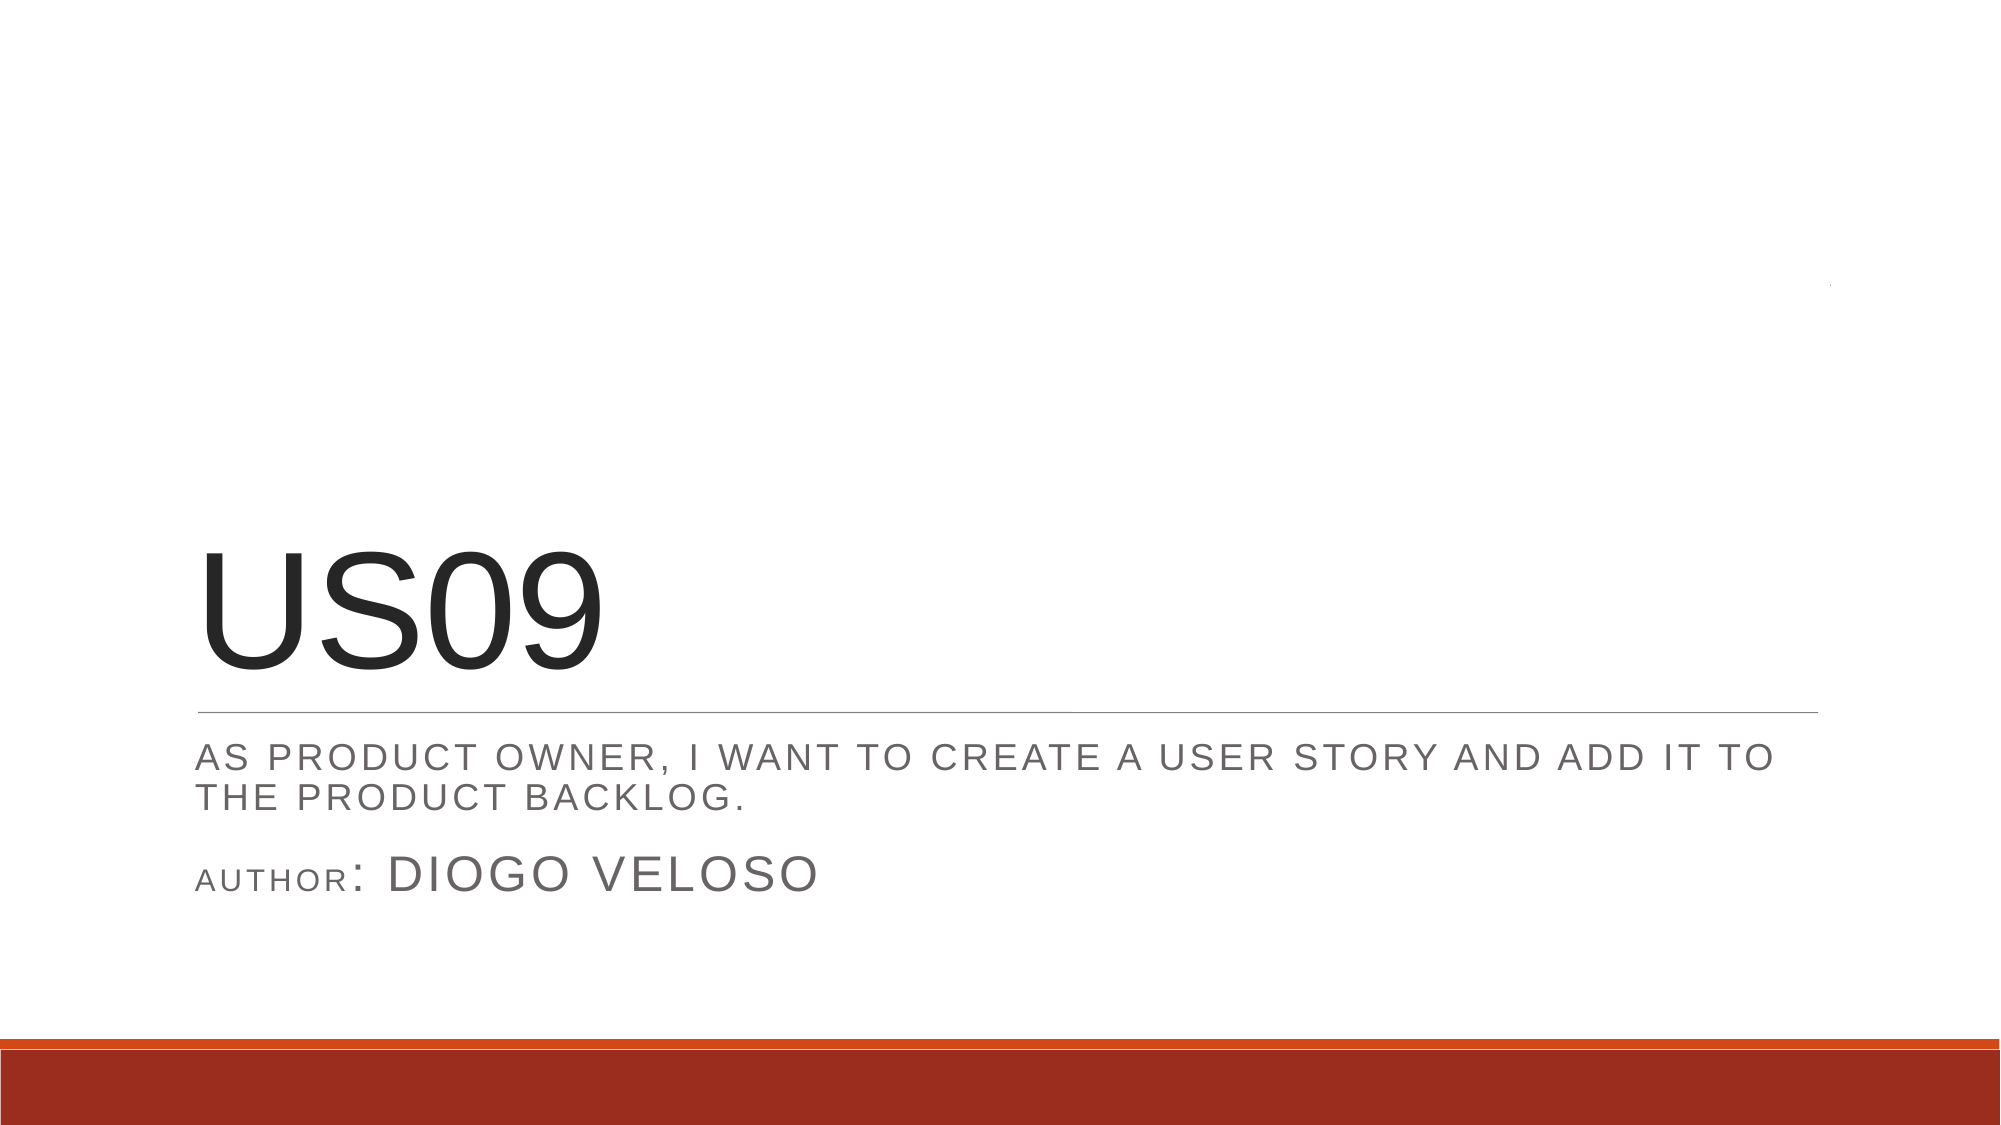

US09
As Product Owner, I want to create a user story and add it to the Product Backlog.
Author: Diogo Veloso